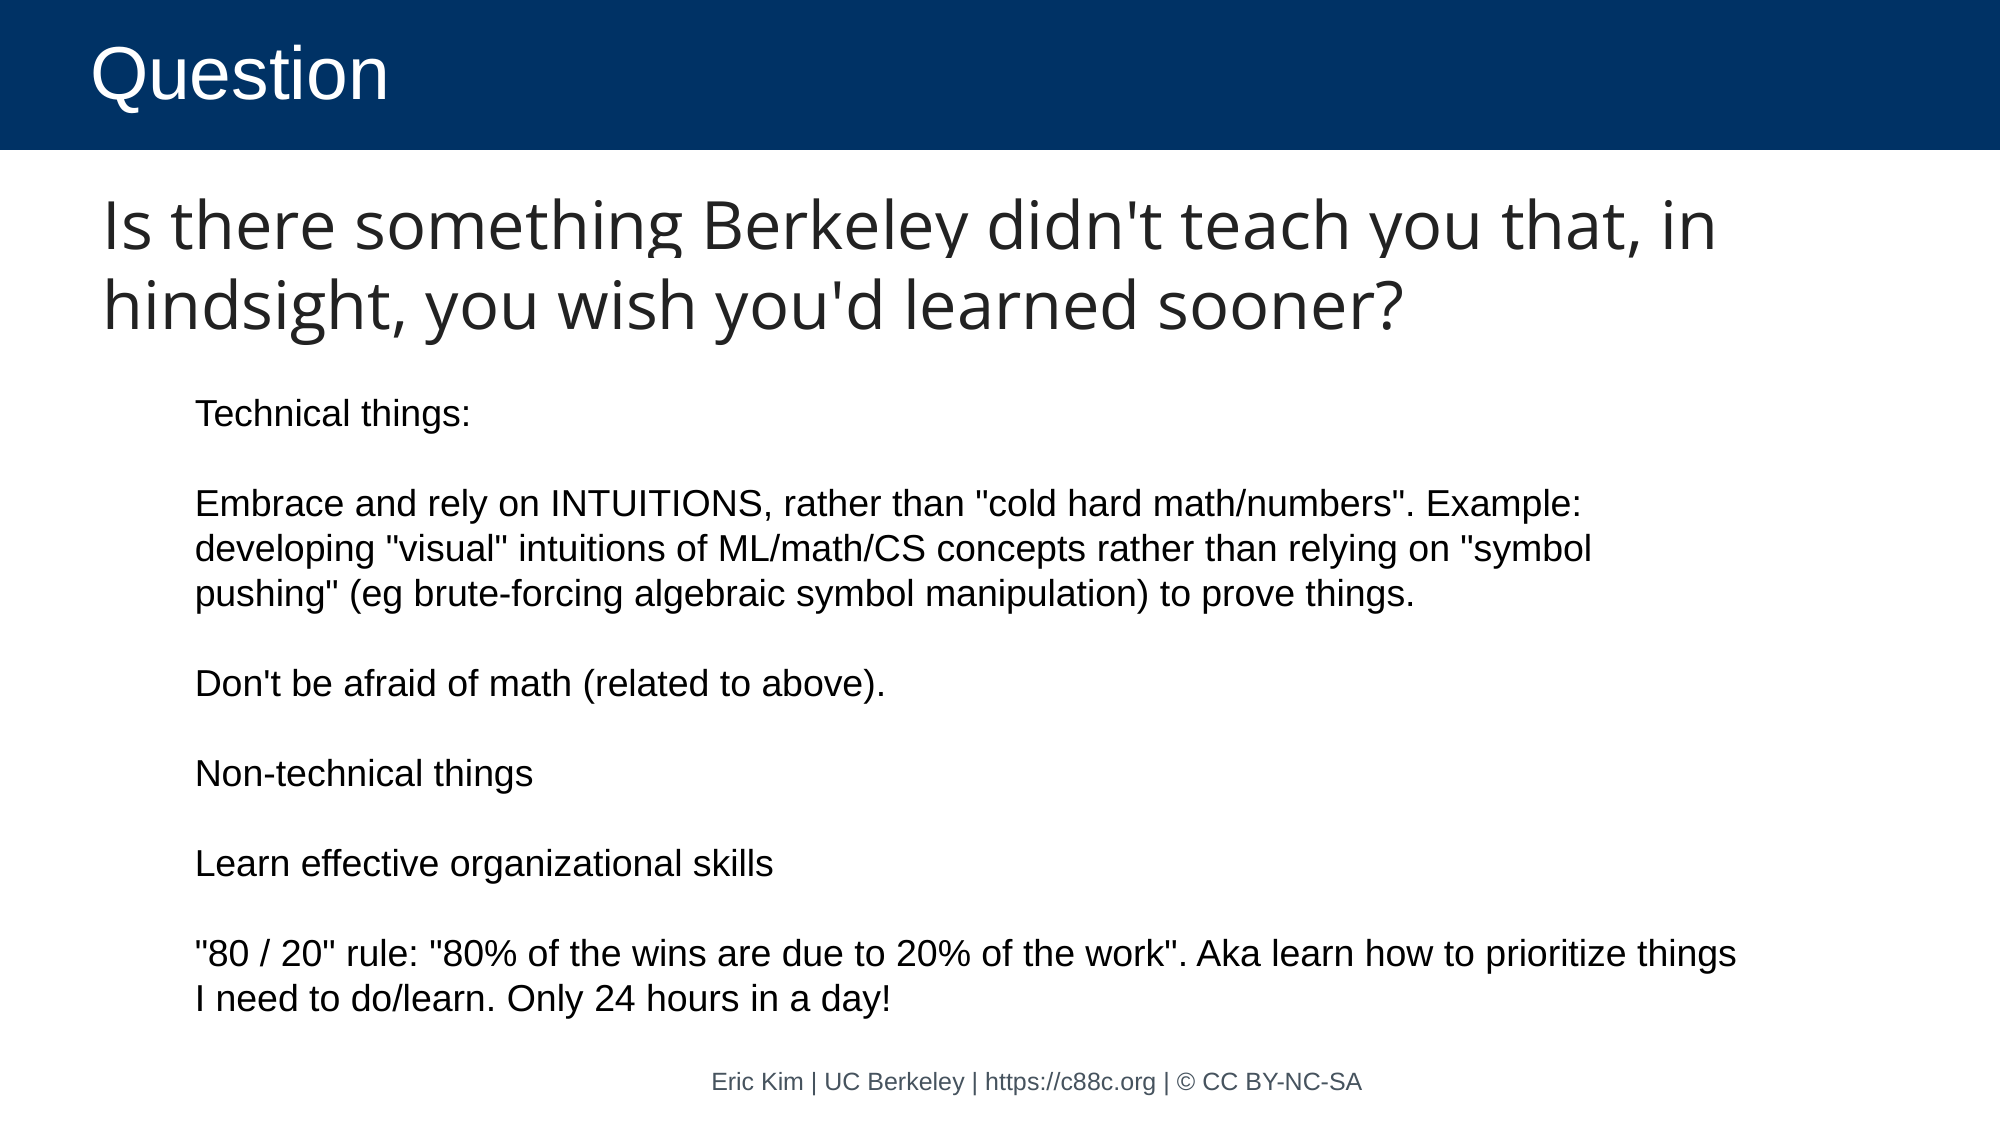

# Question
Is there something Berkeley didn't teach you that, in hindsight, you wish you'd learned sooner?
Technical things:

Embrace and rely on INTUITIONS, rather than "cold hard math/numbers". Example: developing "visual" intuitions of ML/math/CS concepts rather than relying on "symbol pushing" (eg brute-forcing algebraic symbol manipulation) to prove things.

Don't be afraid of math (related to above).

Non-technical things

Learn effective organizational skills

"80 / 20" rule: "80% of the wins are due to 20% of the work". Aka learn how to prioritize things I need to do/learn. Only 24 hours in a day!

Eric Kim | UC Berkeley | https://c88c.org | © CC BY-NC-SA